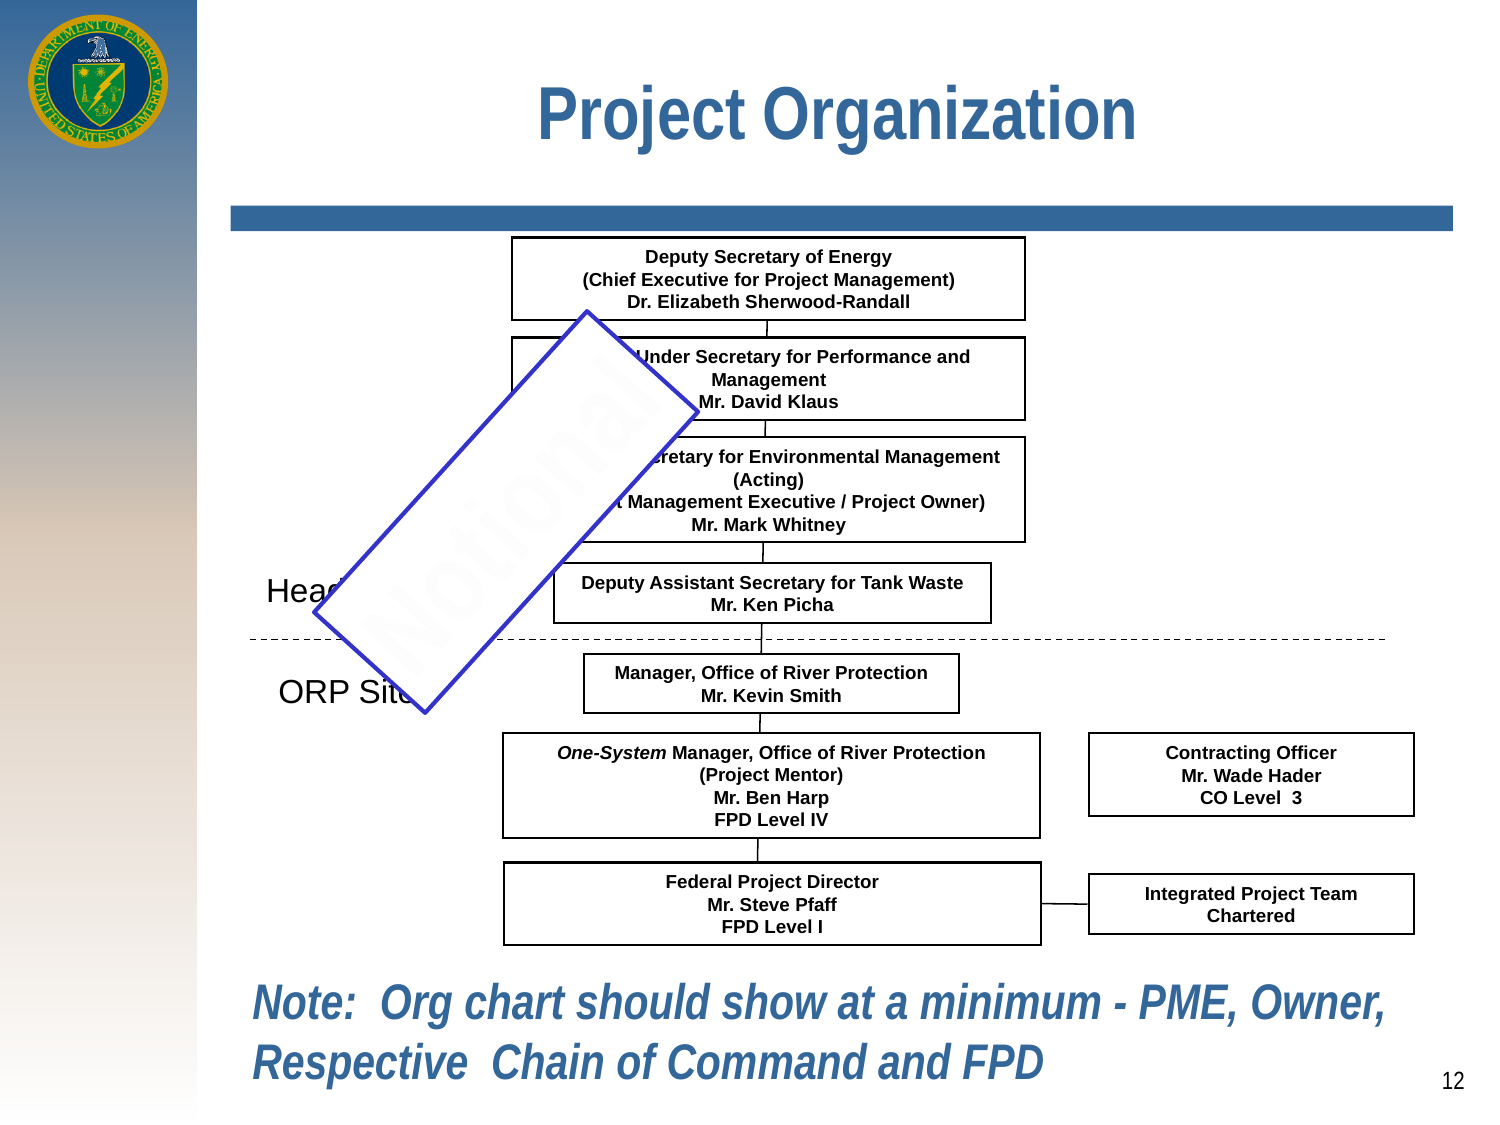

# Project Organization
Deputy Secretary of Energy
(Chief Executive for Project Management)
Dr. Elizabeth Sherwood-Randall
Deputy Under Secretary for Performance and Management
Mr. David Klaus
Assistant Secretary for Environmental Management (Acting)
(Project Management Executive / Project Owner)
Mr. Mark Whitney
Headquarters
Deputy Assistant Secretary for Tank Waste
Mr. Ken Picha
Manager, Office of River Protection
Mr. Kevin Smith
ORP Site
One-System Manager, Office of River Protection
(Project Mentor)
Mr. Ben Harp
FPD Level IV
Contracting Officer
Mr. Wade Hader
CO Level  3
Federal Project Director
Mr. Steve Pfaff
FPD Level I
Integrated Project Team
Chartered
Notional
Note:  Org chart should show at a minimum - PME, Owner, Respective  Chain of Command and FPD
12